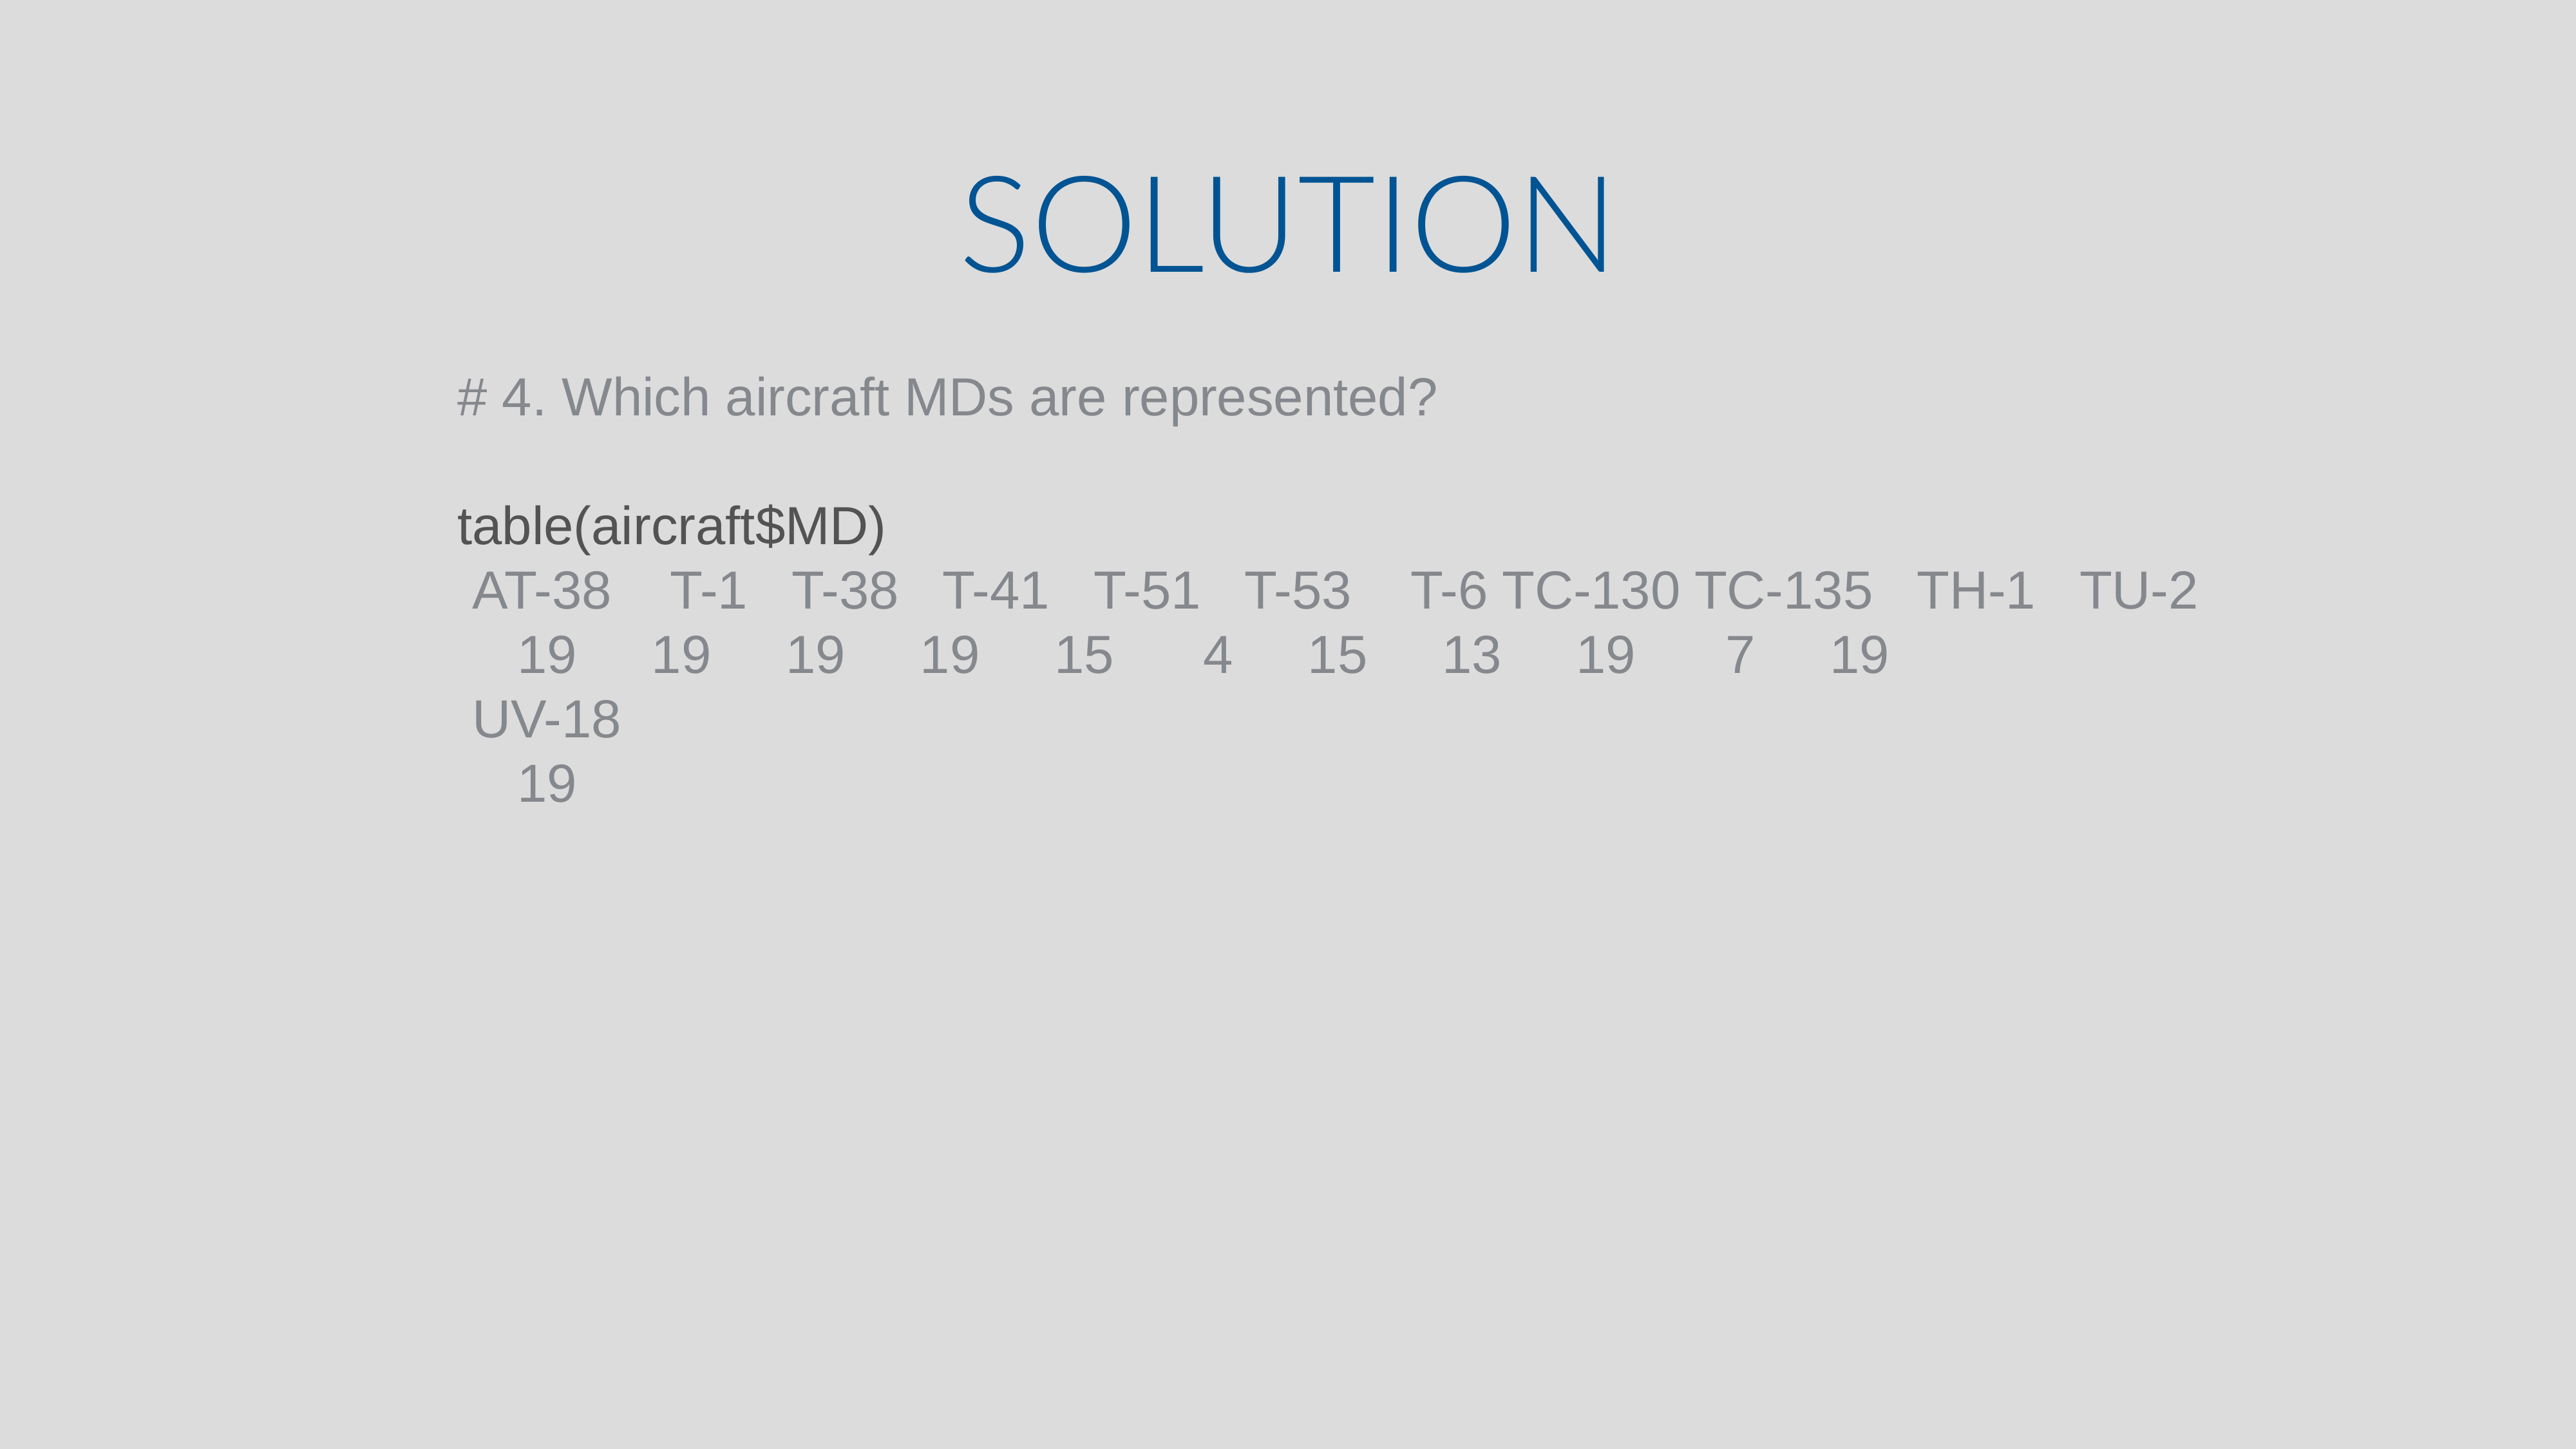

# solution
# 4. Which aircraft MDs are represented?

table(aircraft$MD)
 AT-38    T-1   T-38   T-41   T-51   T-53    T-6 TC-130 TC-135   TH-1   TU-2
    19     19     19     19     15      4     15     13     19      7     19
 UV-18
    19